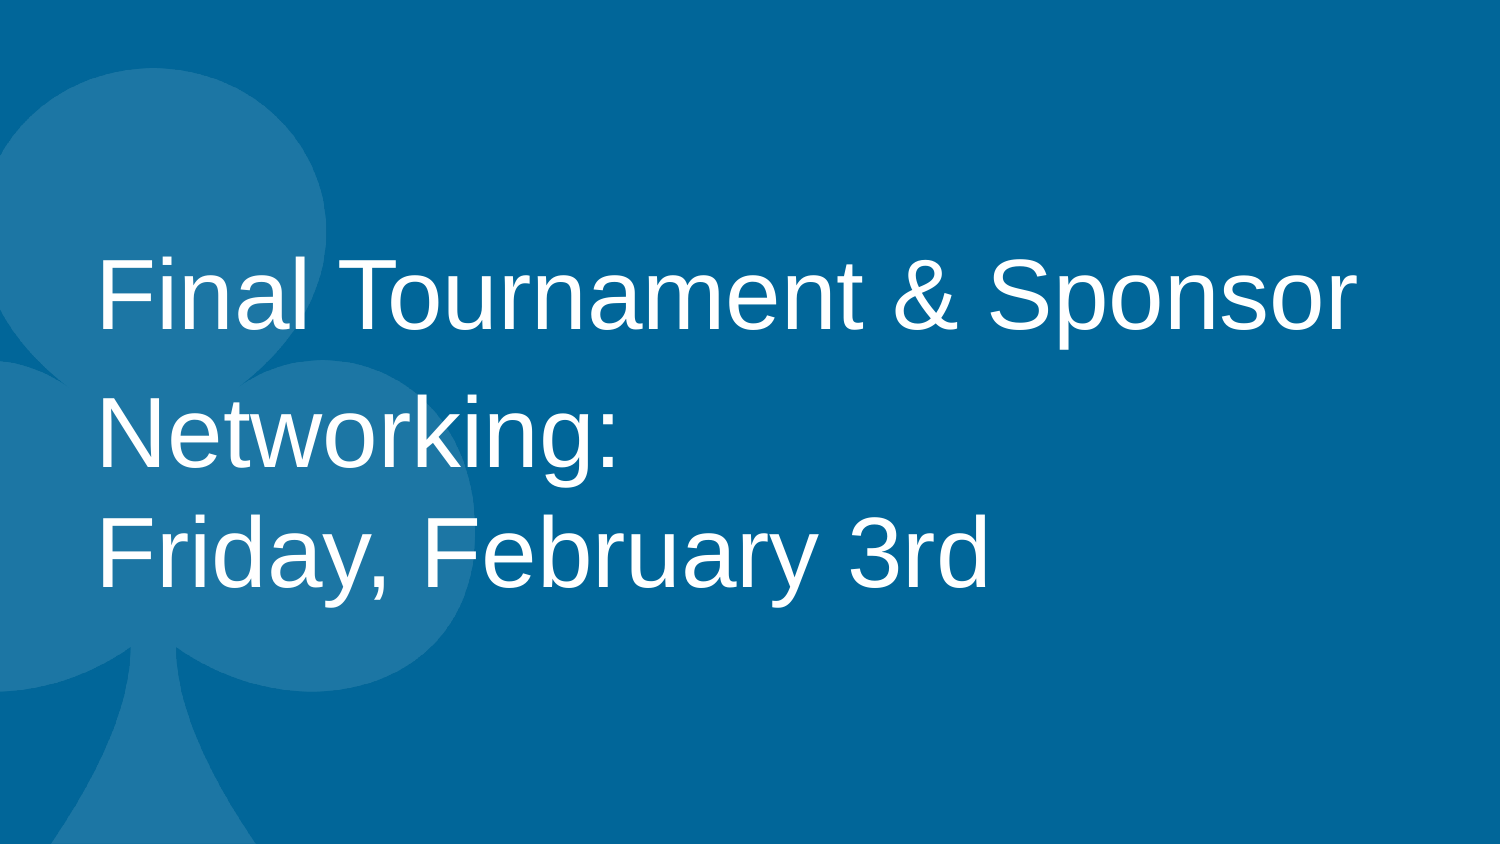

# Final Tournament & Sponsor Networking:
Friday, February 3rd